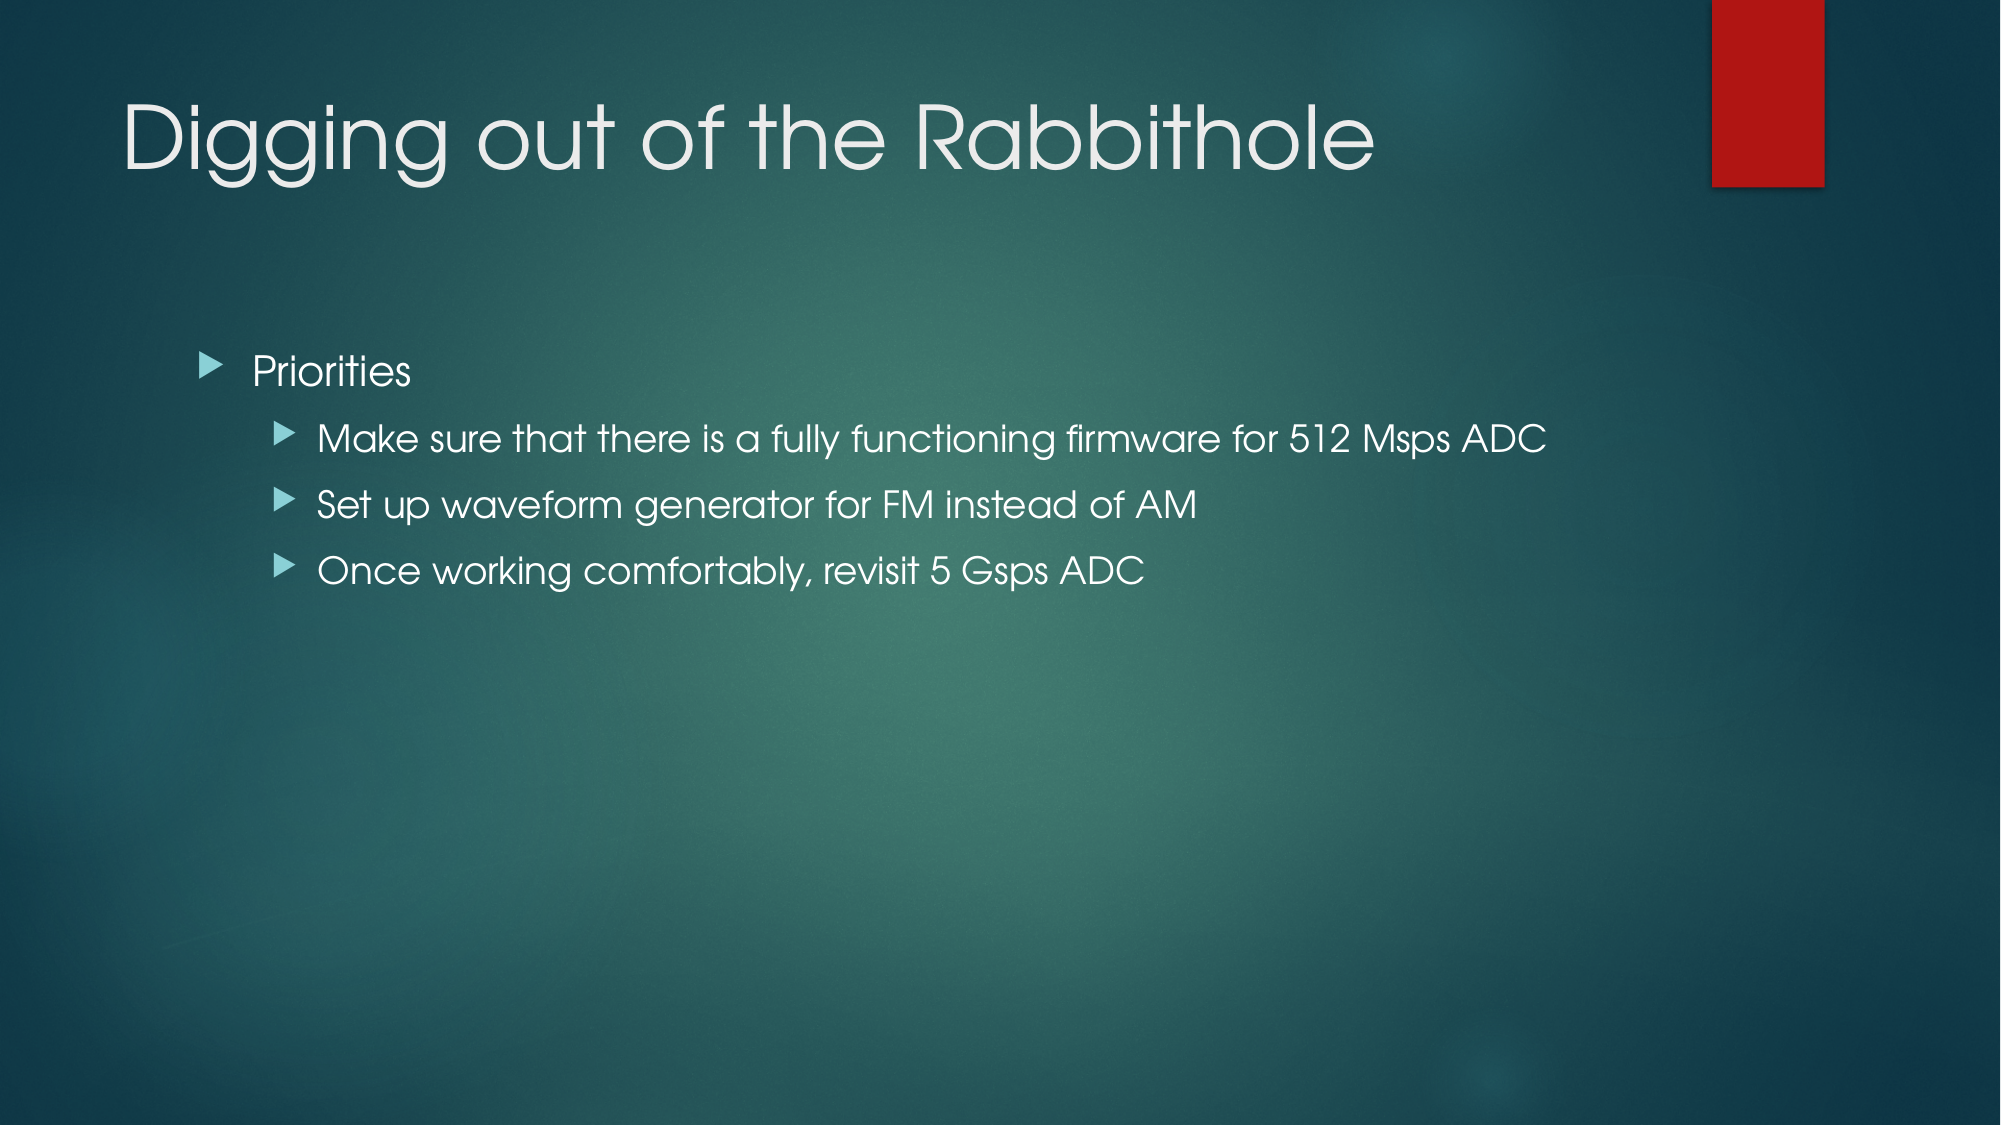

# Digging out of the Rabbithole
Priorities
Make sure that there is a fully functioning firmware for 512 Msps ADC
Set up waveform generator for FM instead of AM
Once working comfortably, revisit 5 Gsps ADC